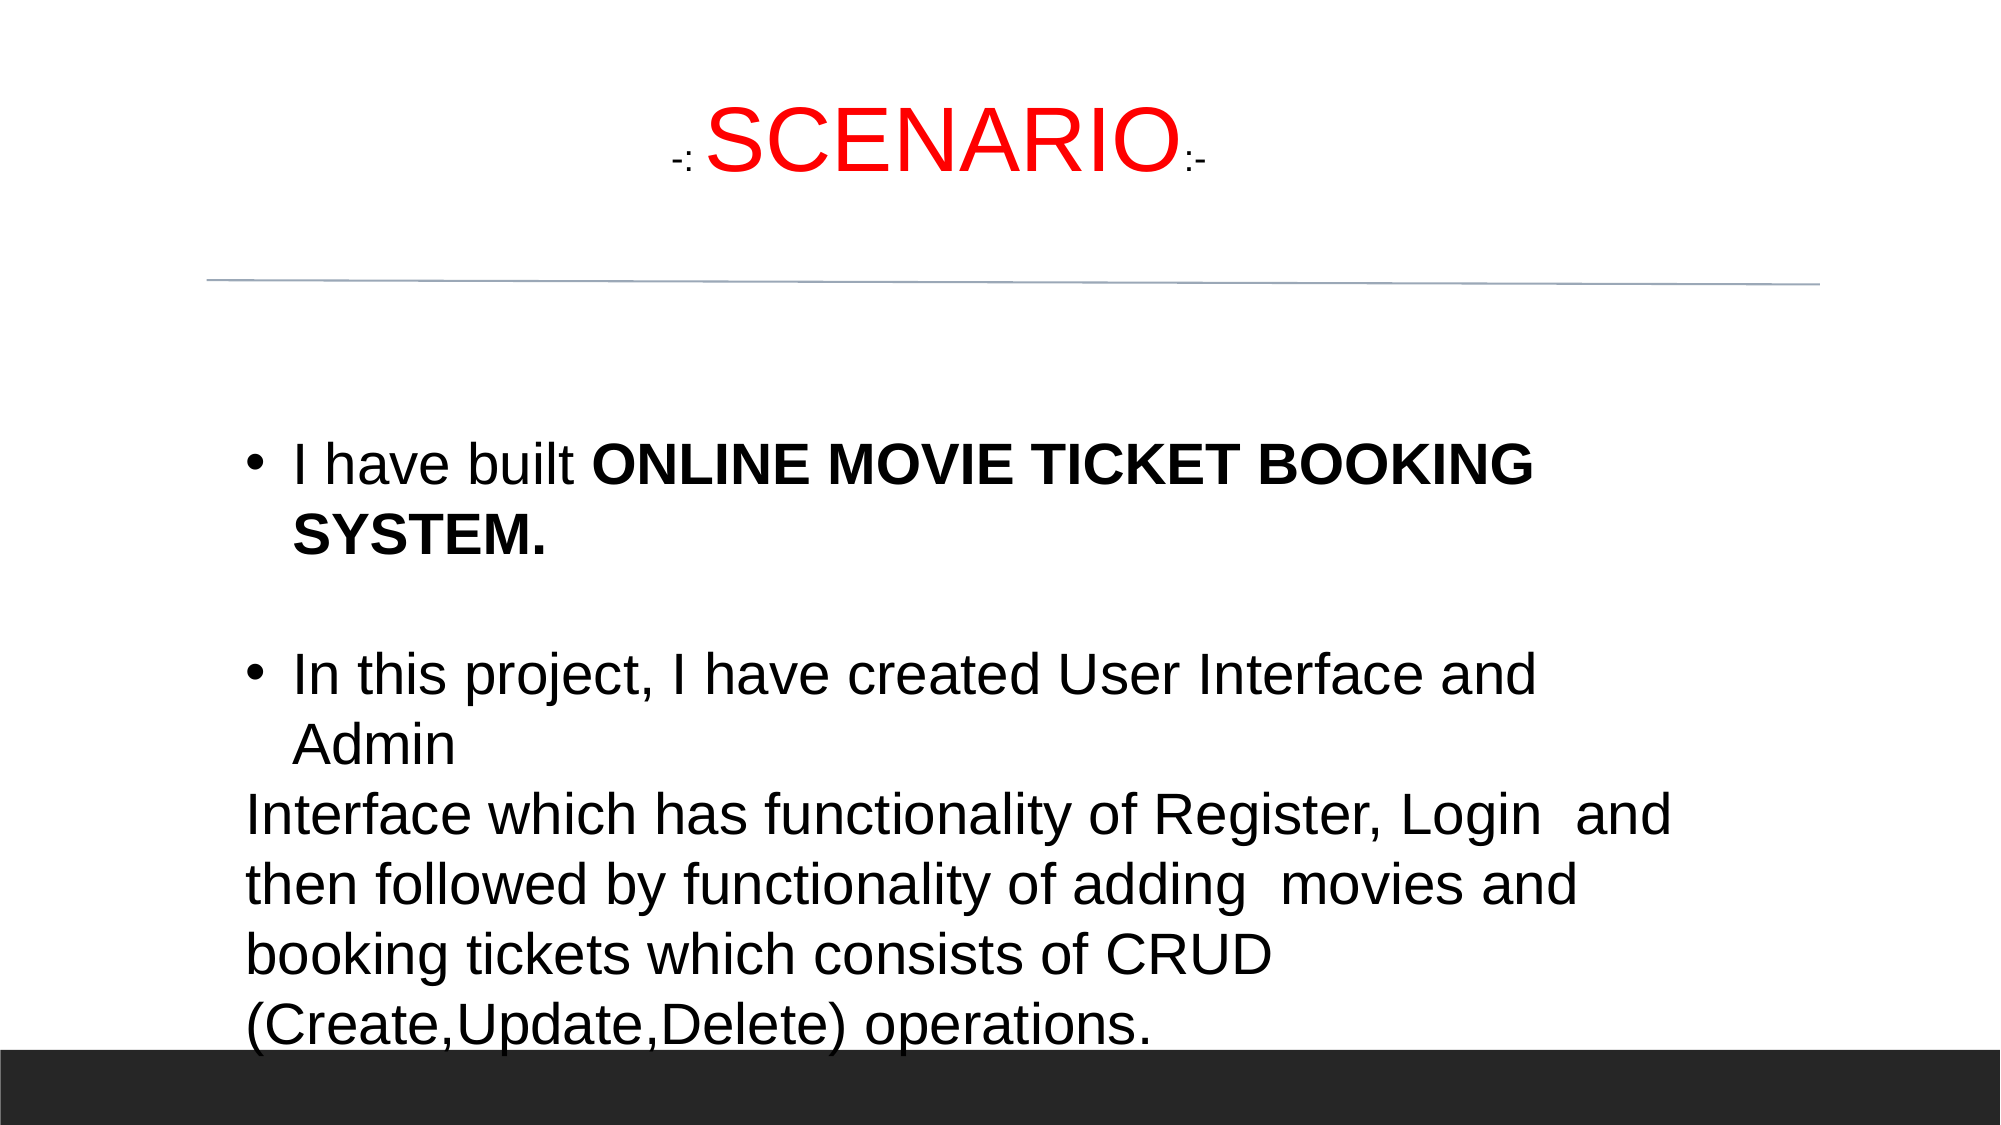

-: SCENARIO:-
I have built ONLINE MOVIE TICKET BOOKING SYSTEM.

In this project, I have created User Interface and Admin
Interface which has functionality of Register, Login  and then followed by functionality of adding  movies and booking tickets which consists of CRUD (Create,Update,Delete) operations.